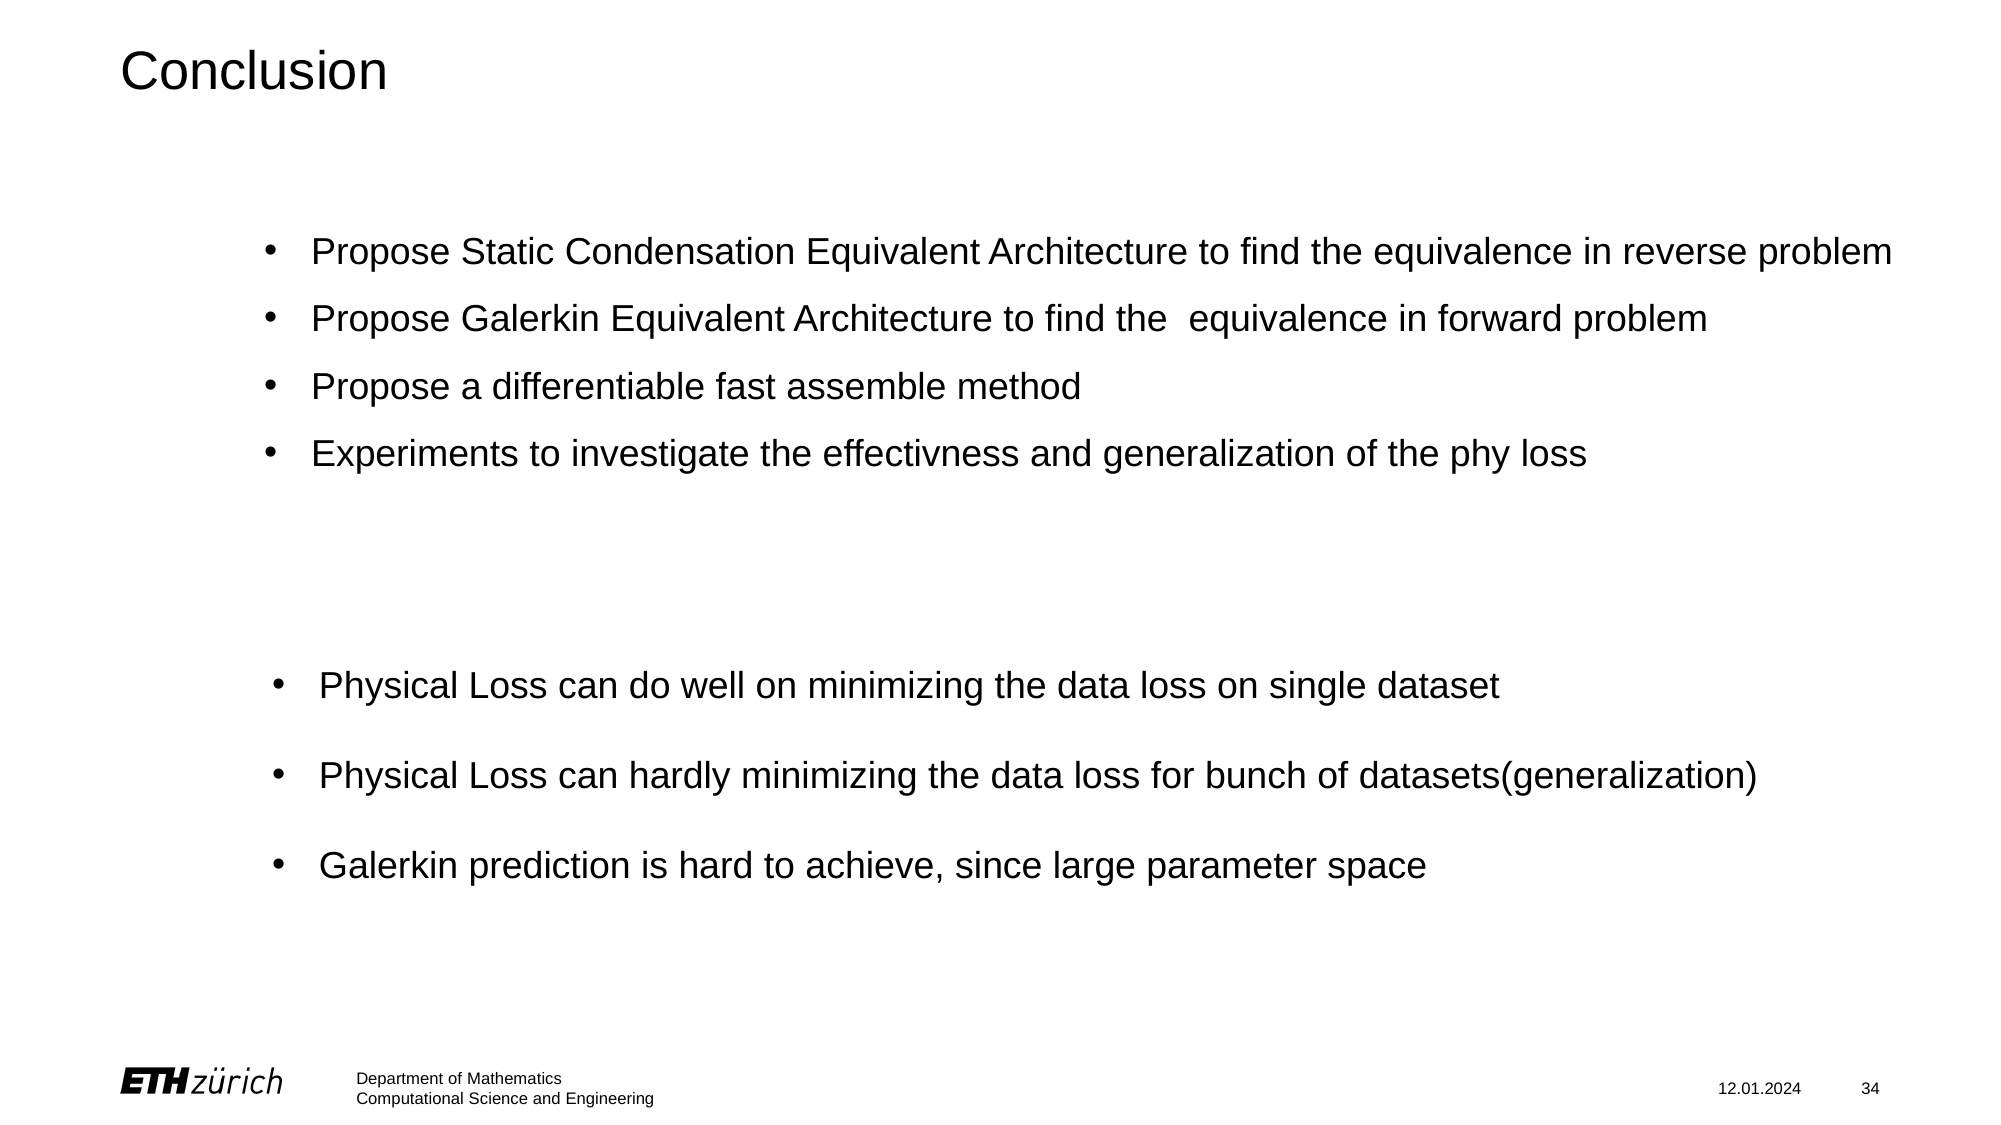

# Conclusion
Propose Static Condensation Equivalent Architecture to find the equivalence in reverse problem
Propose Galerkin Equivalent Architecture to find the  equivalence in forward problem
Propose a differentiable fast assemble method
Experiments to investigate the effectivness and generalization of the phy loss
Physical Loss can do well on minimizing the data loss on single dataset
Physical Loss can hardly minimizing the data loss for bunch of datasets(generalization)
Galerkin prediction is hard to achieve, since large parameter space

Department of Mathematics
Computational Science and Engineering
12.01.2024
34